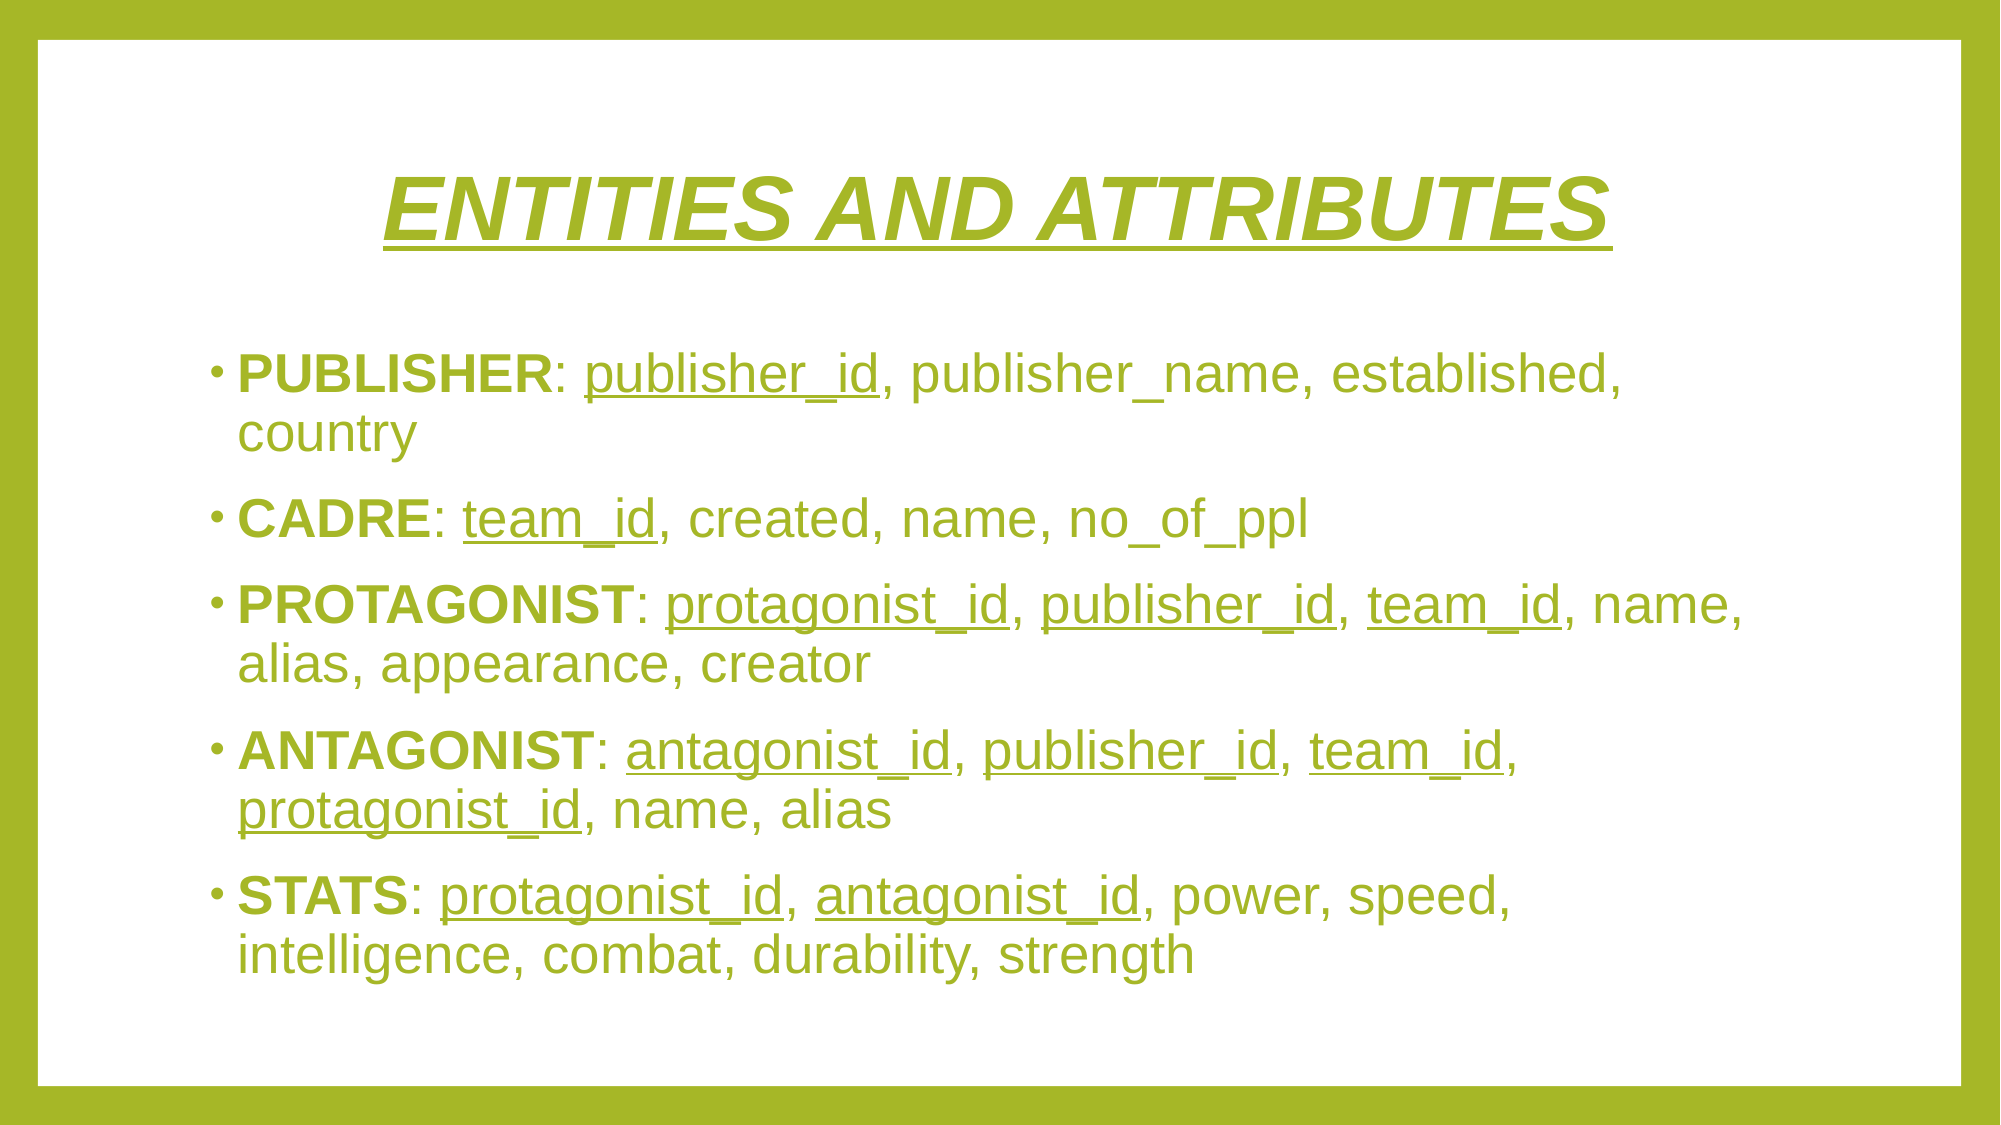

# ENTITIES AND ATTRIBUTES
PUBLISHER: publisher_id, publisher_name, established, country
CADRE: team_id, created, name, no_of_ppl
PROTAGONIST: protagonist_id, publisher_id, team_id, name, alias, appearance, creator
ANTAGONIST: antagonist_id, publisher_id, team_id, protagonist_id, name, alias
STATS: protagonist_id, antagonist_id, power, speed, intelligence, combat, durability, strength